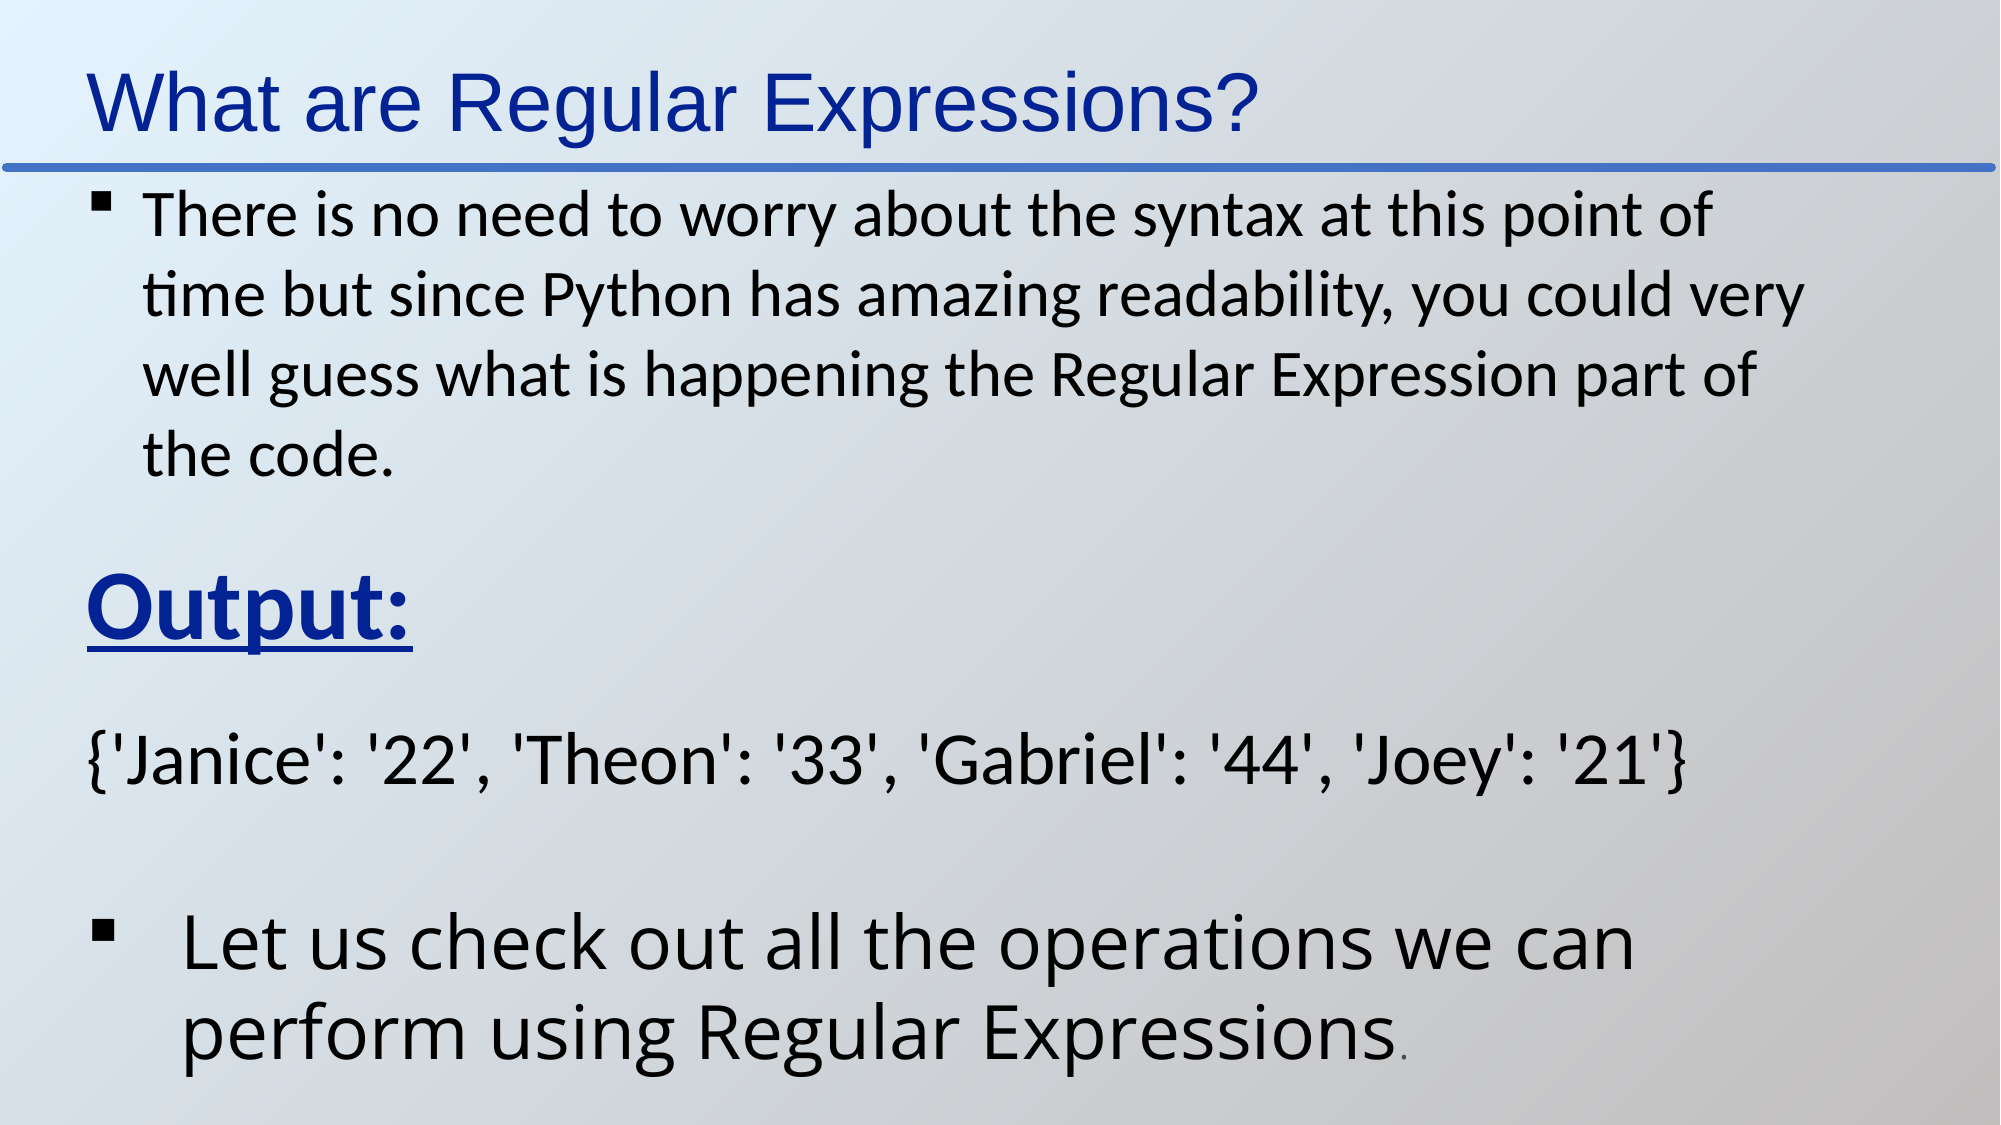

What are Regular Expressions?
There is no need to worry about the syntax at this point of time but since Python has amazing readability, you could very well guess what is happening the Regular Expression part of the code.

Output:

{'Janice': '22', 'Theon': '33', 'Gabriel': '44', 'Joey': '21'}
Let us check out all the operations we can perform using Regular Expressions.